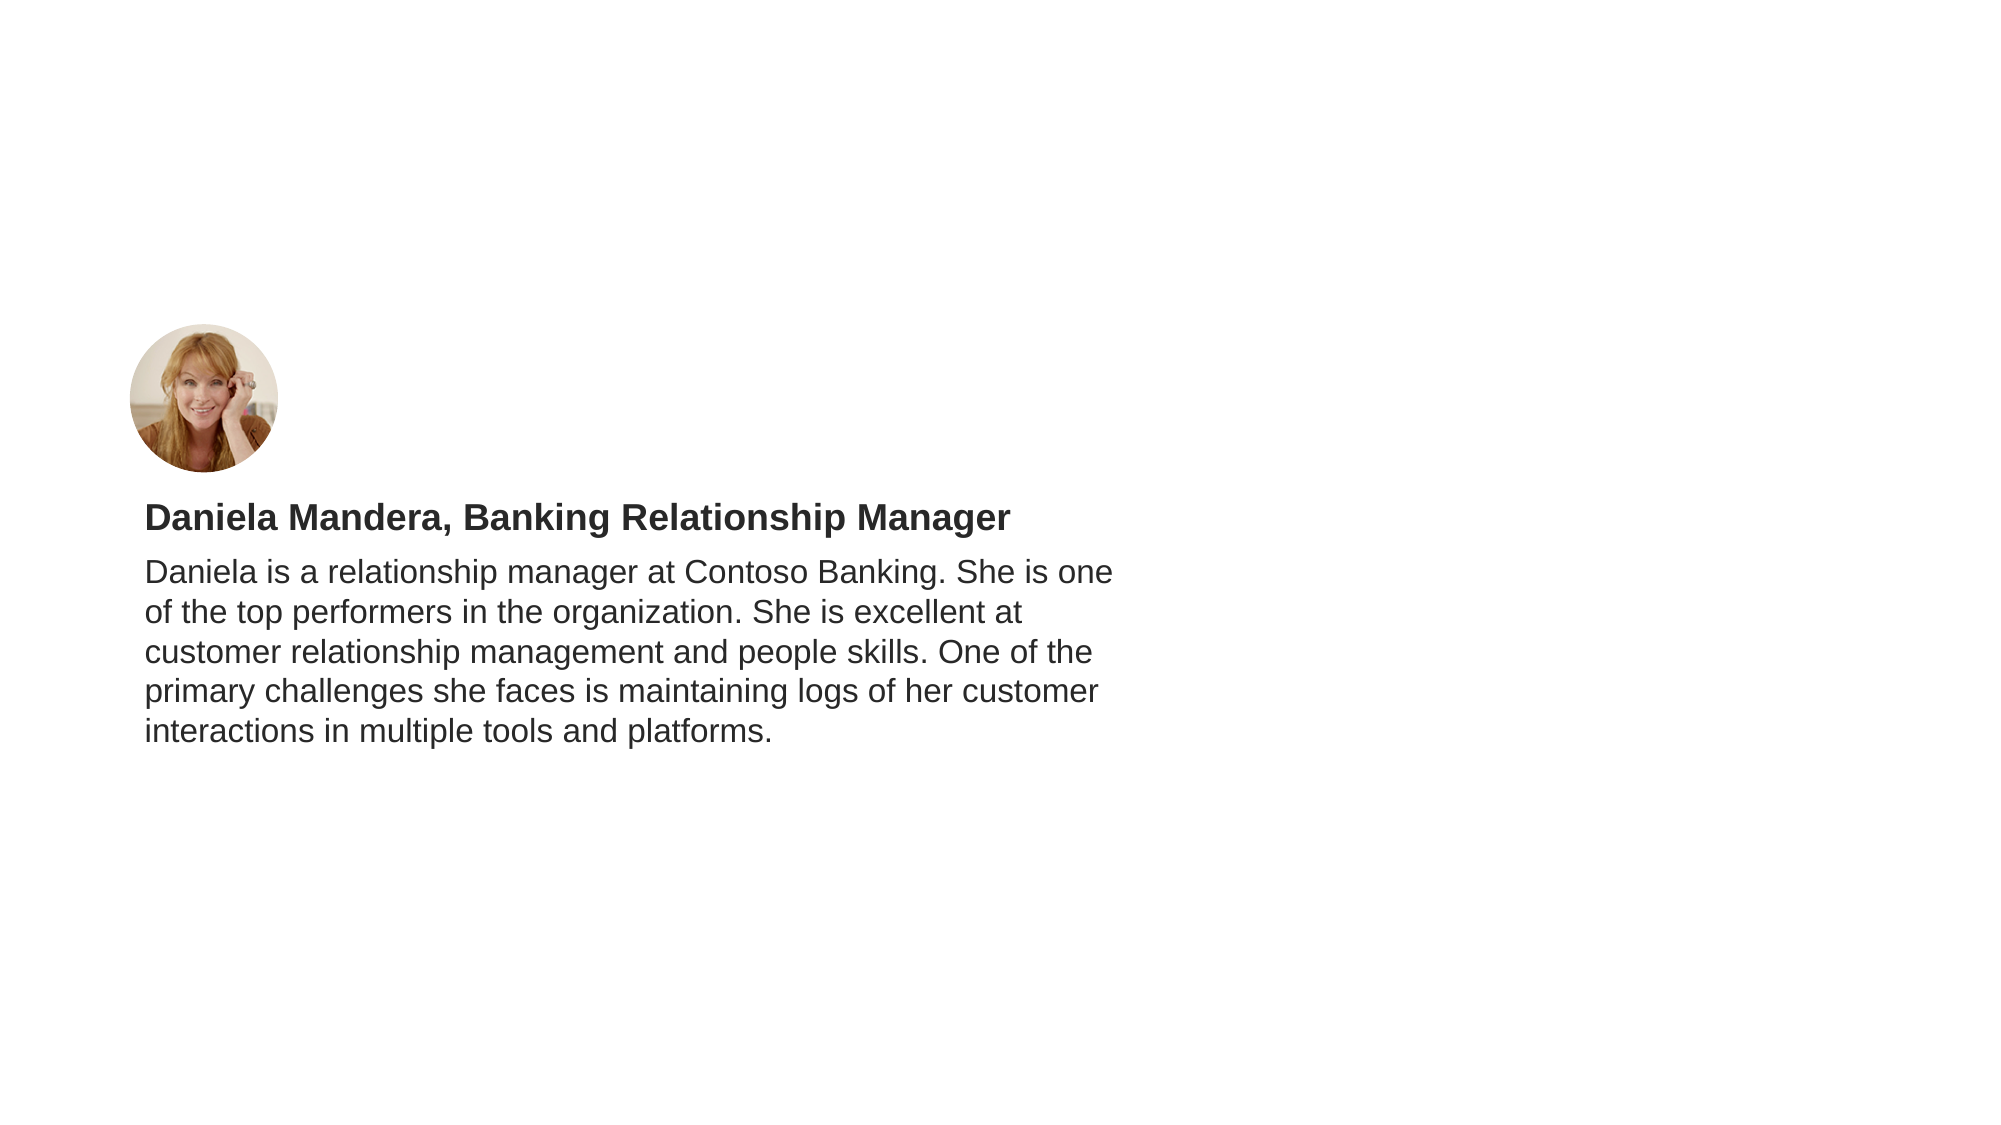

Daniela Mandera, Banking Relationship Manager
Daniela is a relationship manager at Contoso Banking. She is one of the top performers in the organization. She is excellent at customer relationship management and people skills. One of the primary challenges she faces is maintaining logs of her customer interactions in multiple tools and platforms.